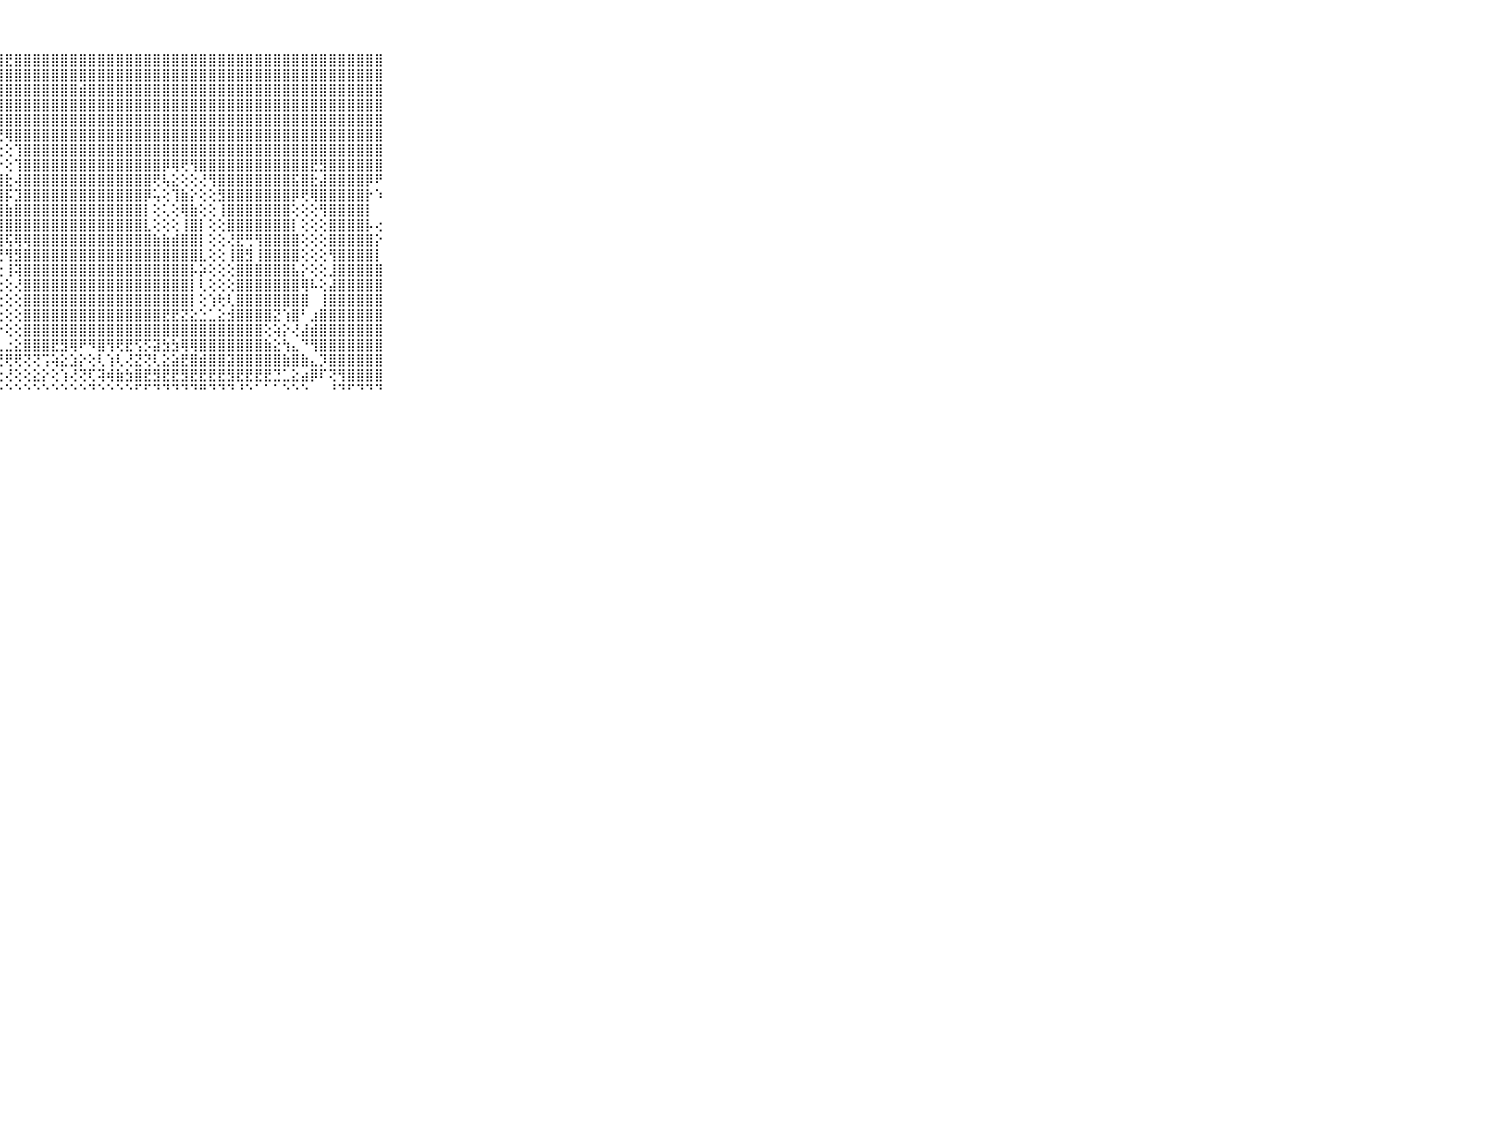

⠀⠀⠀⠀⠀⠀⠀⠀⠀⠀⠀⢾⣿⣿⢿⣿⣿⣿⣿⣿⣿⣿⣿⣿⣿⣿⣷⣿⣟⣿⣿⣿⣿⣿⣿⣿⣿⣿⣿⣿⣿⣿⣿⣿⣿⣿⣿⣿⣿⣿⣿⣿⣿⣿⣿⣿⣿⣿⣿⣿⣿⣿⣿⣿⣿⣿⣿⣿⣿⠀⠀⠀⠀⠀⠀⠀⠀⠀⠀⠀⠀
⠀⠀⠀⠀⠀⠀⠀⠀⠀⠀⠀⡿⣿⣿⣿⣿⣿⣿⣿⣿⣿⣿⣿⣿⣿⣿⣿⣿⣿⣿⣿⣿⣿⣿⣿⣿⣿⣿⣿⣿⣿⣿⣿⣿⣿⣿⣿⣿⣿⣿⣿⣿⣿⣿⣿⣿⣿⣿⣿⣿⣿⣿⣿⣿⣿⣿⣿⣿⣿⠀⠀⠀⠀⠀⠀⠀⠀⠀⠀⠀⠀
⠀⠀⠀⠀⠀⠀⠀⠀⠀⠀⠀⣯⣿⣿⣿⣿⣿⣿⣿⣿⣿⣿⣿⣿⣿⣿⣿⣿⣿⣿⣿⣿⣿⣿⣿⣿⣾⣿⣿⣿⣿⣿⣿⣿⣿⣿⣿⣿⣿⣿⣿⣿⣿⣿⣿⣿⣿⣿⣿⣿⣿⣿⣿⣿⣿⣿⣿⣿⣿⠀⠀⠀⠀⠀⠀⠀⠀⠀⠀⠀⠀
⠀⠀⠀⠀⠀⠀⠀⠀⠀⠀⠀⣿⣯⣽⣿⣿⢿⢿⢟⢟⢏⠟⢟⢻⢿⣿⣿⣿⣿⣿⣿⣿⣿⣿⣿⣿⣿⣿⣿⣿⣿⣿⣿⣿⣿⣿⣿⣿⣿⣿⣿⣿⣿⣿⣿⣿⣿⣿⣿⣿⣿⣿⣿⣿⣿⣿⣿⣿⣿⠀⠀⠀⠀⠀⠀⠀⠀⠀⠀⠀⠀
⠀⠀⠀⠀⠀⠀⠀⠀⠀⠀⠀⡿⠟⠏⢕⢑⢕⢕⢕⣕⢕⢕⢕⢕⢕⢝⢻⣿⣿⣿⣿⣿⣿⣿⣿⣿⣿⣿⣿⣿⣿⣿⣿⣿⣿⣿⣿⣿⣿⣿⣿⣿⣿⣿⣿⣿⣿⣿⣿⣿⣿⣿⣿⣿⣿⣿⣿⣿⣿⠀⠀⠀⠀⠀⠀⠀⠀⠀⠀⠀⠀
⠀⠀⠀⠀⠀⠀⠀⠀⠀⠀⠀⠀⠀⠀⠀⠀⠀⠁⠑⠘⠙⠳⢧⣕⢕⢕⢕⢜⢿⣿⣿⣿⣿⣿⣿⣿⣿⣿⣿⣿⣿⣿⣿⣿⣿⣿⣿⣿⣿⣿⣿⣿⣿⣿⣿⣿⣿⣿⣿⣿⣿⣿⣿⣿⣿⣿⣿⣿⣿⠀⠀⠀⠀⠀⠀⠀⠀⠀⠀⠀⠀
⠀⠀⠀⠀⠀⠀⠀⠀⠀⠀⠀⠙⠓⠖⠲⠤⠄⠀⠀⠀⠀⠀⠁⠹⣿⣧⡕⢕⢕⢹⣿⣿⣿⣿⣿⣿⣿⣿⣿⣿⣿⣿⣿⣿⣿⣿⣿⣿⣿⣿⣿⣿⣿⣿⣿⣿⣿⣿⣿⣿⣿⣿⣿⣿⣿⣿⣿⣿⣿⠀⠀⠀⠀⠀⠀⠀⠀⠀⠀⠀⠀
⠀⠀⠀⠀⠀⠀⠀⠀⠀⠀⠀⠀⠀⠀⠀⠄⢀⠀⠀⠀⠀⠀⠀⠐⠘⢿⣷⡕⢕⢹⣿⣿⣿⣿⣿⣿⣿⣿⣿⣿⣿⣿⣿⣿⣿⡿⢿⢟⢻⣿⣿⣿⣿⣿⣿⣿⣿⣿⣿⣿⣿⣟⣻⣿⣿⣿⣿⣿⣿⠀⠀⠀⠀⠀⠀⠀⠀⠀⠀⠀⠀
⠀⠀⠀⠀⠀⠀⠀⠀⠀⠀⠀⢔⢕⢔⢅⢅⢄⠀⠀⠀⠀⠀⠀⠀⠀⢜⣿⣿⣗⢼⣿⣿⣿⣿⣿⣿⣿⣿⣿⣿⣿⣿⣿⣿⢟⢧⣕⢕⢕⢜⢻⣿⣿⣿⣿⣿⣿⣿⣿⣯⣿⣗⣼⣿⣿⣿⣿⡿⠟⠀⠀⠀⠀⠀⠀⠀⠀⠀⠀⠀⠀
⠀⠀⠀⠀⠀⠀⠀⠀⠀⠀⠀⣿⣷⣷⣵⣵⣵⣕⢕⢕⢕⢅⢕⢁⢐⢕⣿⣿⡯⣹⣿⣿⣿⣿⣿⣿⣿⣿⣿⣿⣿⣿⣿⡿⢥⢕⢹⣷⡕⢕⢕⣻⣿⣿⣿⣿⣿⣿⣿⡿⢟⢿⣿⣿⣿⣿⣿⡗⠱⠀⠀⠀⠀⠀⠀⠀⠀⠀⠀⠀⠀
⠀⠀⠀⠀⠀⠀⠀⠀⠀⠀⠀⣿⣿⣿⣿⣿⣿⣿⣿⣿⣷⣷⣵⣕⢕⢕⣿⣿⣷⣿⣿⣿⣿⣿⣿⣿⣿⣿⣿⣿⣿⣿⣿⡇⢕⢅⢕⢿⣷⢕⢕⢸⣿⣿⣿⣿⣿⣿⣿⢕⢕⢕⢻⣿⣿⣿⣿⡇⠀⠀⠀⠀⠀⠀⠀⠀⠀⠀⠀⠀⠀
⠀⠀⠀⠀⠀⠀⠀⠀⠀⠀⠀⣿⣿⣿⣿⣿⣿⣿⣿⣿⣿⣿⣿⣿⣿⣿⣿⣿⣿⣿⣿⣿⣿⣿⣿⣿⣿⣿⣿⣿⣿⣿⣿⣇⢕⢕⢕⢸⣿⡇⢕⢕⣿⣿⣿⣿⣿⣿⣿⡇⢕⢕⢕⣿⣿⣿⣿⡧⢔⠀⠀⠀⠀⠀⠀⠀⠀⠀⠀⠀⠀
⠀⠀⠀⠀⠀⠀⠀⠀⠀⠀⠀⣿⣿⣿⣿⣿⣿⣿⣿⣿⣿⣿⣿⣿⣿⣿⣿⣿⢯⢿⢿⣿⣿⣿⣿⣿⣿⣿⣿⣿⣿⣿⣿⣿⣷⣷⣾⣿⣿⡇⢕⢕⢜⣟⢛⢻⣿⣿⣿⣿⢕⢕⢕⣿⣿⣿⣿⣿⡕⠀⠀⠀⠀⠀⠀⠀⠀⠀⠀⠀⠀
⠀⠀⠀⠀⠀⠀⠀⠀⠀⠀⠀⣿⣿⣿⣿⣿⣿⣿⣿⣿⣿⣿⣿⣿⣿⣿⣿⢟⢻⣻⣿⣿⣿⣿⣿⣿⣿⣿⣿⣿⣿⣿⣿⣿⣿⣿⣿⣿⣿⣇⢕⢕⢸⣿⣻⢸⣿⣿⣿⣿⢕⢕⢕⢻⣿⣿⣿⣿⡇⠀⠀⠀⠀⠀⠀⠀⠀⠀⠀⠀⠀
⠀⠀⠀⠀⠀⠀⠀⠀⠀⠀⠀⣿⣿⣿⣿⣿⣿⣿⣿⣿⣿⣿⣿⣿⣿⣿⣿⢕⢸⢽⣿⣿⣿⣿⣿⣿⣿⣿⣿⣿⣿⣿⣿⣿⣿⣿⣿⣿⡧⡵⢕⢕⢕⣿⣿⣿⣿⣿⣿⣧⡕⢕⢕⣸⣿⣿⣿⣿⣿⠀⠀⠀⠀⠀⠀⠀⠀⠀⠀⠀⠀
⠀⠀⠀⠀⠀⠀⠀⠀⠀⠀⠀⣿⣿⣿⣿⣿⣿⣿⣿⣿⣿⣿⣿⣿⣿⣿⡿⢕⢕⢜⣿⣿⣿⣿⣿⣿⣿⣿⣿⣿⣿⣿⣿⣿⣿⣿⣿⣿⡇⢇⢕⢕⢕⣿⣿⣿⣿⣿⣿⣿⢿⠧⢕⣼⣿⣿⣿⣿⣿⠀⠀⠀⠀⠀⠀⠀⠀⠀⠀⠀⠀
⠀⠀⠀⠀⠀⠀⠀⠀⠀⠀⠀⣿⣿⣿⣿⣿⣿⣿⣿⣿⣿⣿⣿⣿⣿⣿⡇⢕⢕⢕⣿⣿⣿⣿⣿⣿⣿⣿⣿⣿⣿⣿⣿⣿⣿⣿⣿⣿⡇⢕⢱⢗⢇⣿⣿⣿⣿⣿⣿⣿⣿⠀⢸⣿⣿⣿⣿⣿⣿⠀⠀⠀⠀⠀⠀⠀⠀⠀⠀⠀⠀
⠀⠀⠀⠀⠀⠀⠀⠀⠀⠀⠀⠹⣿⣿⣿⣿⣿⣿⣿⣿⣿⣿⣿⣿⣿⣿⡇⢕⢕⢕⣿⣿⣿⣿⣿⣿⣿⣿⣿⣿⣿⣿⣿⣿⣿⣟⣟⣝⣕⣑⣁⣕⣺⣿⣿⣿⣿⣝⢱⣿⠃⣰⣿⣿⣿⣿⣿⣿⣿⠀⠀⠀⠀⠀⠀⠀⠀⠀⠀⠀⠀
⠀⠀⠀⠀⠀⠀⠀⠀⠀⠀⠀⠀⠹⣿⣿⣿⣿⣿⣿⣿⣿⣿⣿⣿⣿⣿⢇⠕⢕⢕⣿⣿⣿⣿⣿⣿⣿⣿⣿⣿⣿⣿⣿⣿⣿⣿⣿⣿⣿⣿⣿⣿⣿⣿⣿⣿⢕⢵⡕⢜⣼⣾⣿⣿⣿⣿⣿⣿⣿⠀⠀⠀⠀⠀⠀⠀⠀⠀⠀⠀⠀
⠀⠀⠀⠀⠀⠀⠀⠀⠀⠀⠀⣀⣀⣜⣝⣕⣕⣕⢕⣕⣕⡕⢕⡕⢕⢑⢄⣄⣐⣕⣿⣿⣿⣟⣻⢿⠟⠻⣿⢻⢟⣟⢫⡫⣽⣳⣳⢿⢿⣿⣿⣿⣿⣿⣿⣿⣷⣕⢳⣄⠙⢻⣿⣿⣿⣿⣿⣿⣿⠀⠀⠀⠀⠀⠀⠀⠀⠀⠀⠀⠀
⠀⠀⠀⠀⠀⠀⠀⠀⠀⠀⠀⢕⢞⣿⣕⣕⣹⣵⣵⣵⣷⣷⣷⣿⣿⢿⢿⢟⢟⢟⢝⢝⢩⢵⣕⣱⡕⢕⢇⢱⢇⢜⣝⢝⢇⣕⣵⣟⣿⣾⣿⣿⣽⣿⣿⣿⣿⣿⣷⣿⣷⣄⡹⣿⣿⣿⣿⣿⣿⠀⠀⠀⠀⠀⠀⠀⠀⠀⠀⠀⠀
⠀⠀⠀⠀⠀⠀⠀⠀⠀⠀⠀⡿⢿⢿⠿⠟⢟⢟⢝⢝⡝⢕⡕⢔⢕⢕⢕⢕⢜⢕⢕⣕⡕⢕⢱⢜⢝⢏⢽⢾⣷⣳⣿⣟⣻⣟⣟⣻⣟⣟⣟⣟⣻⣟⣟⣟⣟⣙⣁⣕⣴⡿⠏⢝⢻⣿⣿⣿⣿⠀⠀⠀⠀⠀⠀⠀⠀⠀⠀⠀⠀
⠀⠀⠀⠀⠀⠀⠀⠀⠀⠀⠀⠀⠀⠁⠀⠐⠐⠑⠑⠑⠑⠑⠘⠑⠑⠑⠑⠑⠑⠑⠑⠑⠑⠑⠑⠑⠑⠙⠑⠑⠑⠑⠋⠋⠙⠙⠙⠙⠙⠛⠙⠙⠙⠘⠑⠁⠁⠁⠑⠑⠑⠀⠀⠘⠙⠋⠙⠙⠙⠀⠀⠀⠀⠀⠀⠀⠀⠀⠀⠀⠀